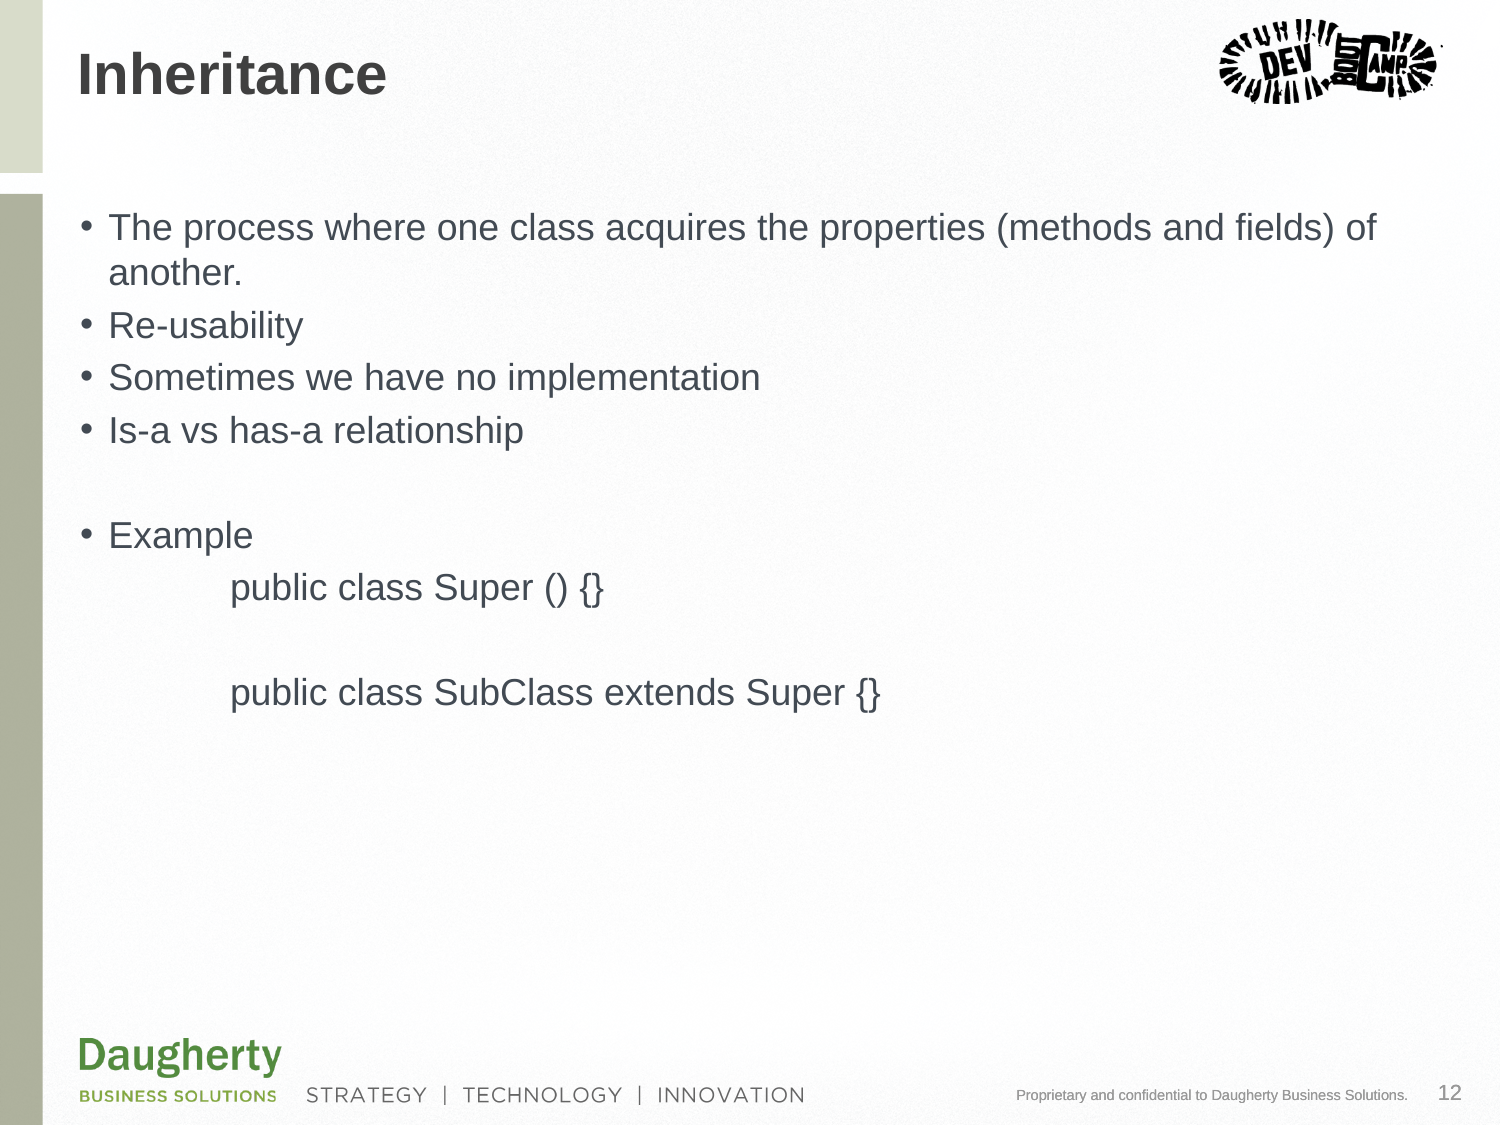

# Inheritance
The process where one class acquires the properties (methods and fields) of another.
Re-usability
Sometimes we have no implementation
Is-a vs has-a relationship

Example
	public class Super () {}

	public class SubClass extends Super {}

12
Proprietary and confidential to Daugherty Business Solutions.